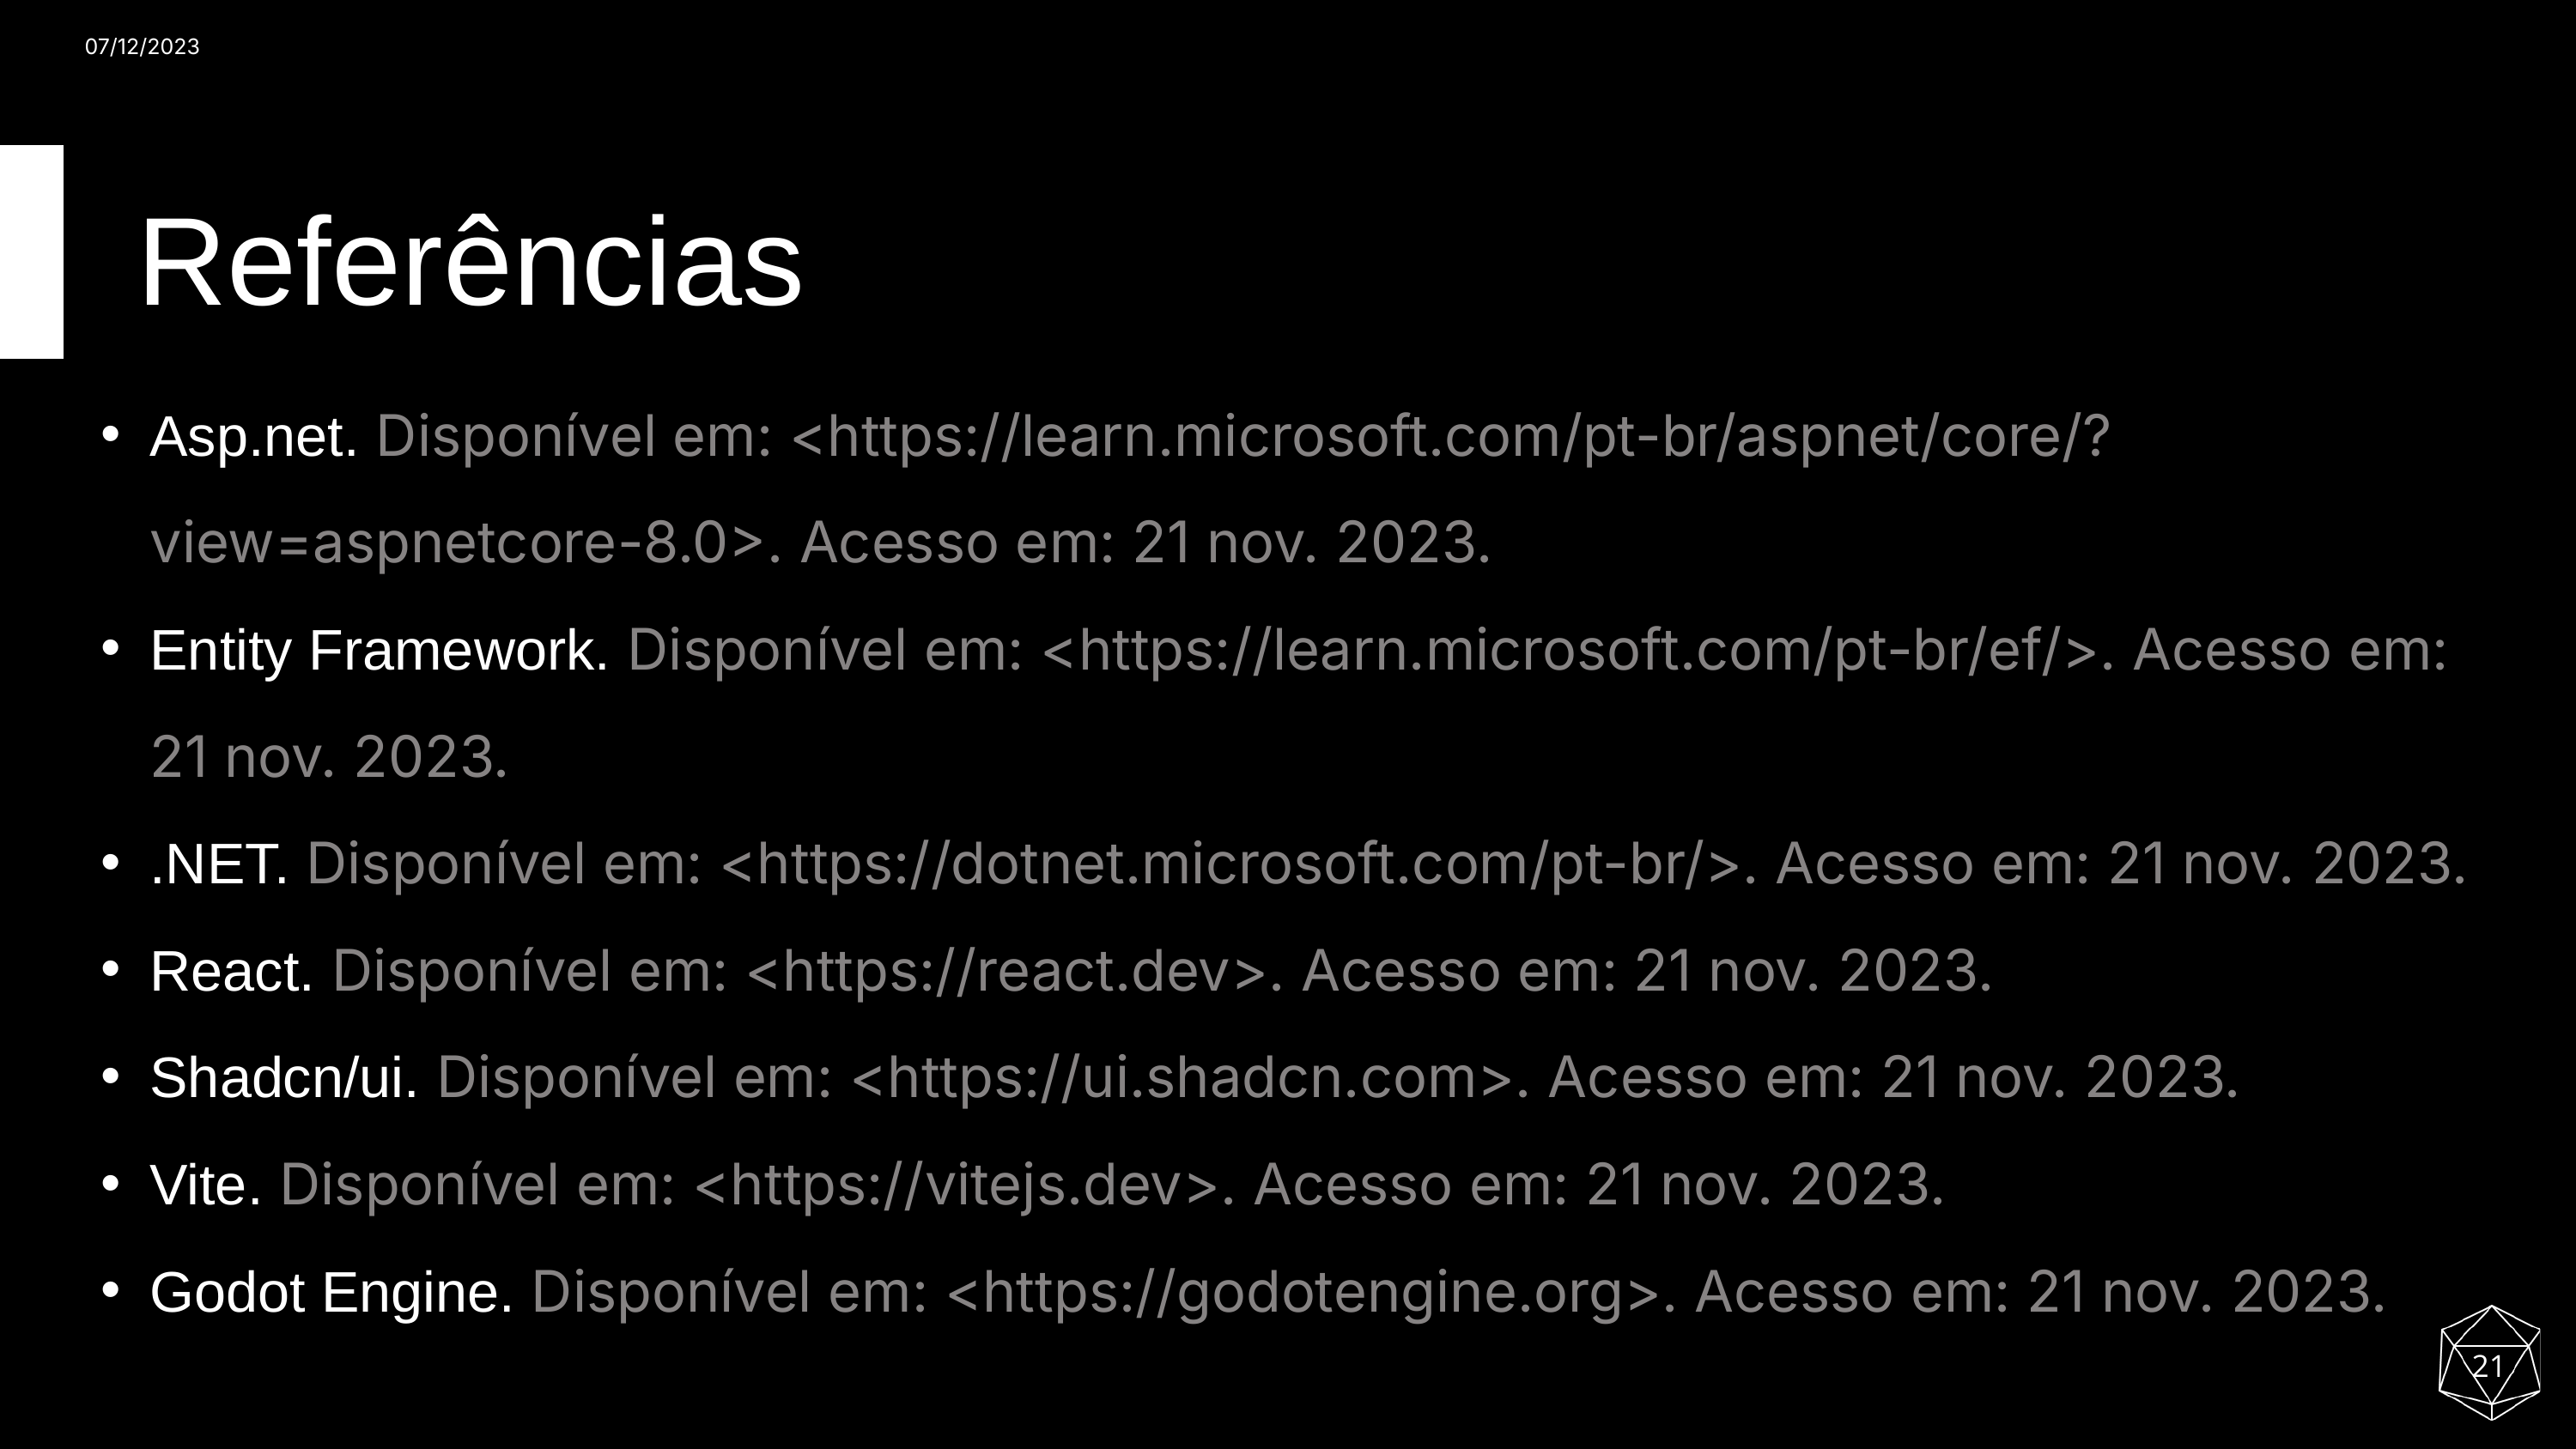

07/12/2023

Referências
Asp.net. Disponível em: <https://learn.microsoft.com/pt-br/aspnet/core/?view=aspnetcore-8.0>. Acesso em: 21 nov. 2023.
Entity Framework. Disponível em: <https://learn.microsoft.com/pt-br/ef/>. Acesso em: 21 nov. 2023.
.NET. Disponível em: <https://dotnet.microsoft.com/pt-br/>. Acesso em: 21 nov. 2023.
React. Disponível em: <https://react.dev>. Acesso em: 21 nov. 2023.
Shadcn/ui. Disponível em: <https://ui.shadcn.com>. Acesso em: 21 nov. 2023.
Vite. Disponível em: <https://vitejs.dev>. Acesso em: 21 nov. 2023.
Godot Engine. Disponível em: <https://godotengine.org>. Acesso em: 21 nov. 2023.

21